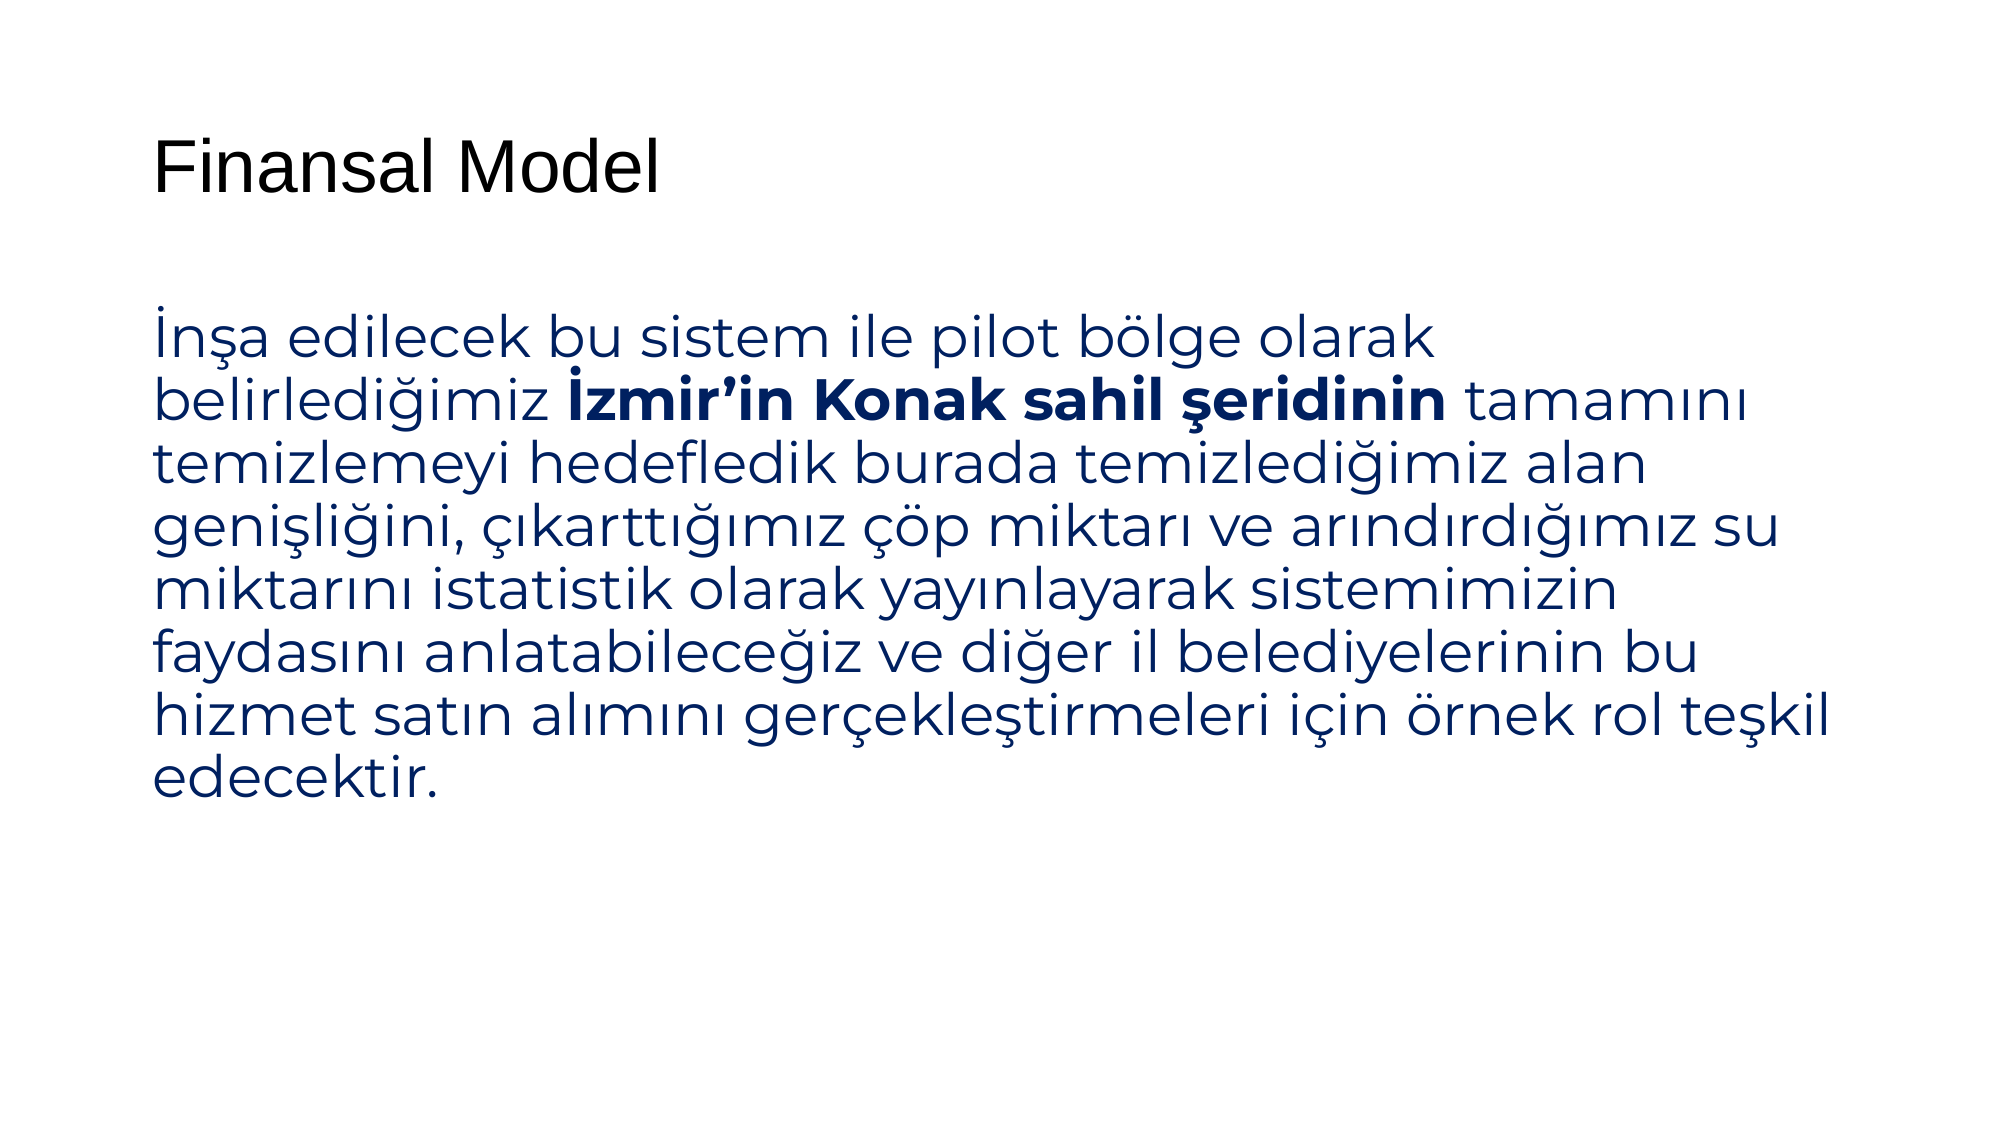

# Finansal Model
İnşa edilecek bu sistem ile pilot bölge olarak belirlediğimiz İzmir’in Konak sahil şeridinin tamamını temizlemeyi hedefledik burada temizlediğimiz alan genişliğini, çıkarttığımız çöp miktarı ve arındırdığımız su miktarını istatistik olarak yayınlayarak sistemimizin faydasını anlatabileceğiz ve diğer il belediyelerinin bu hizmet satın alımını gerçekleştirmeleri için örnek rol teşkil edecektir.